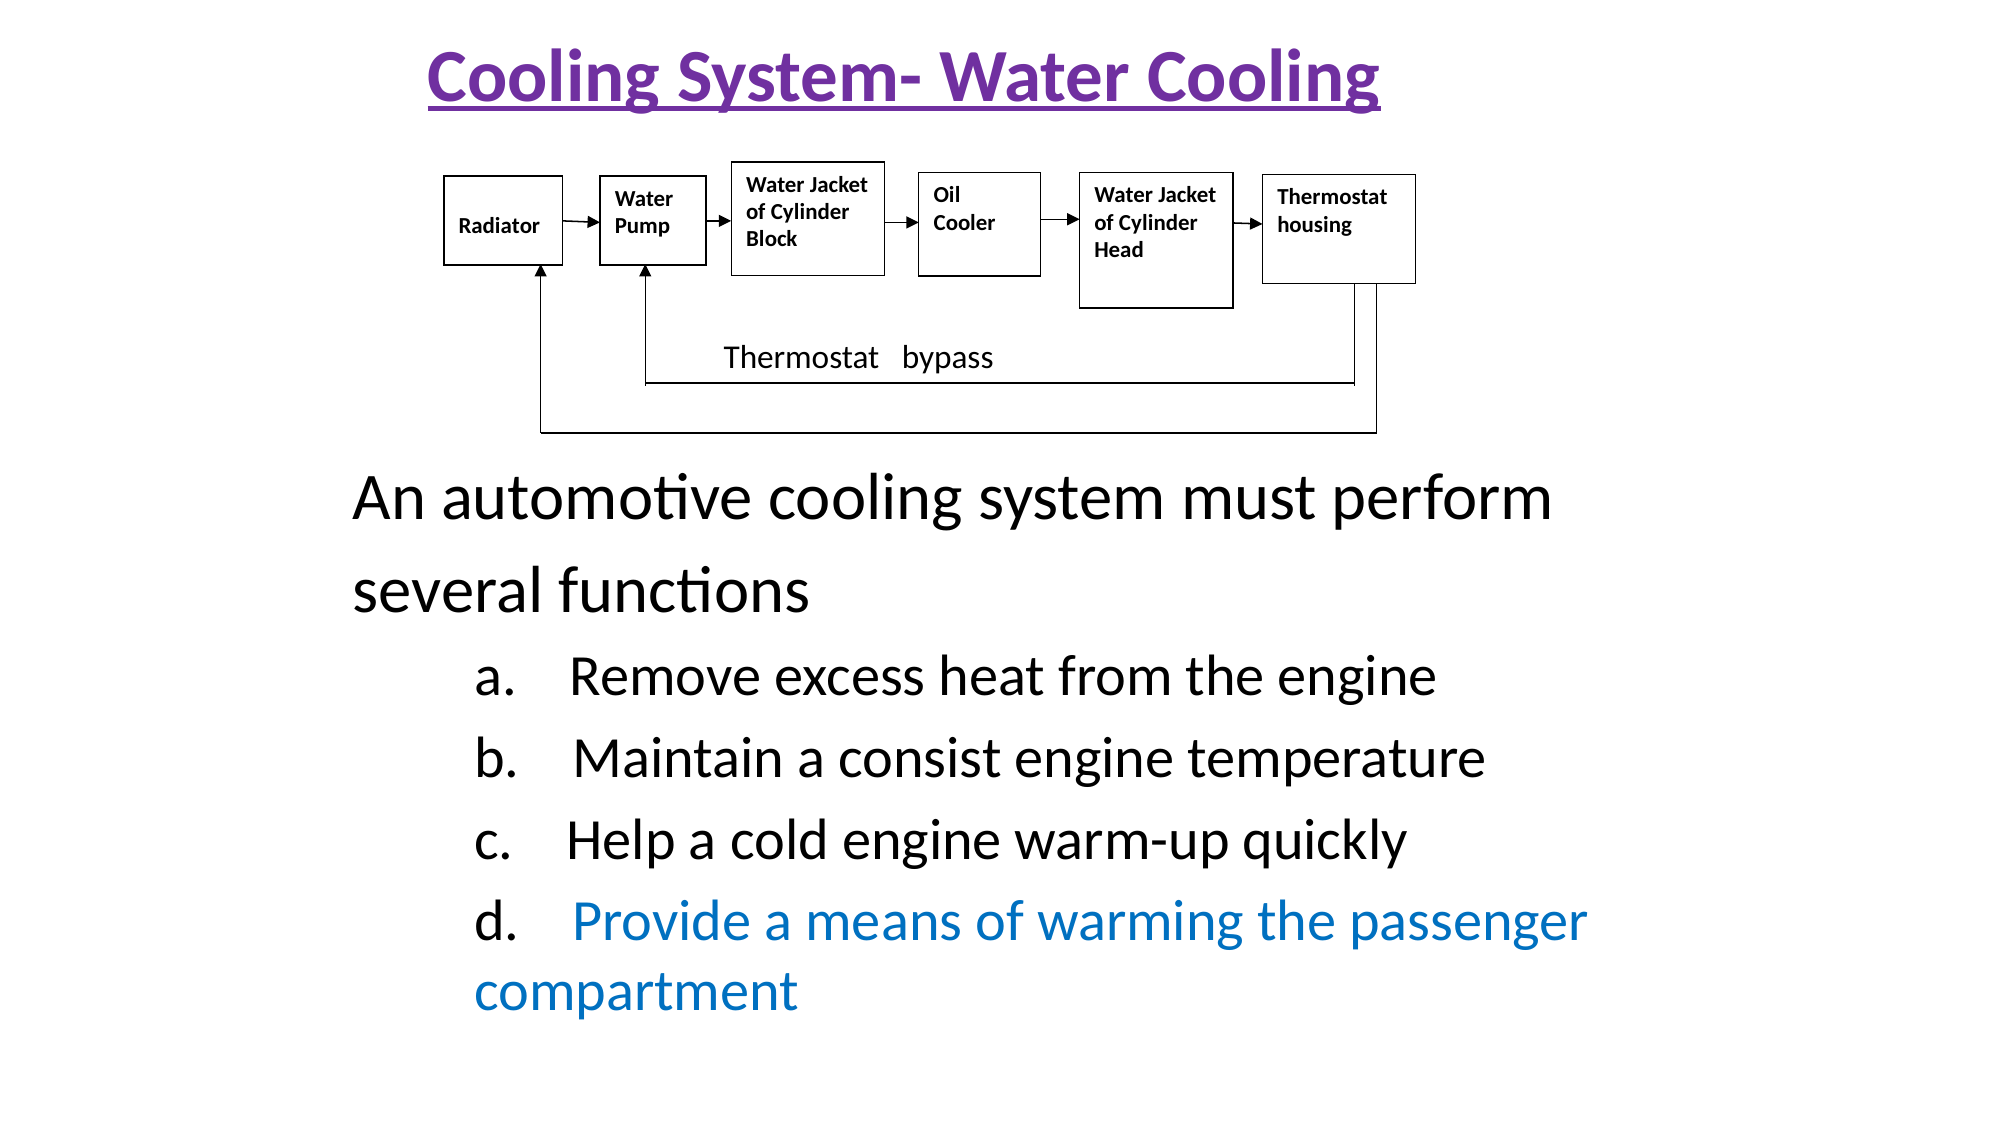

# Cooling System- Water Cooling

Water Jacket of Cylinder Block
Oil Cooler
Water Jacket of Cylinder Head

Thermostat housing
      Radiator

Water Pump

                             Thermostat   bypass

An automotive cooling system must perform
several functions
	a.    Remove excess heat from the engine
	b.    Maintain a consist engine temperature
	c.    Help a cold engine warm-up quickly
	d.    Provide a means of warming the passenger compartment